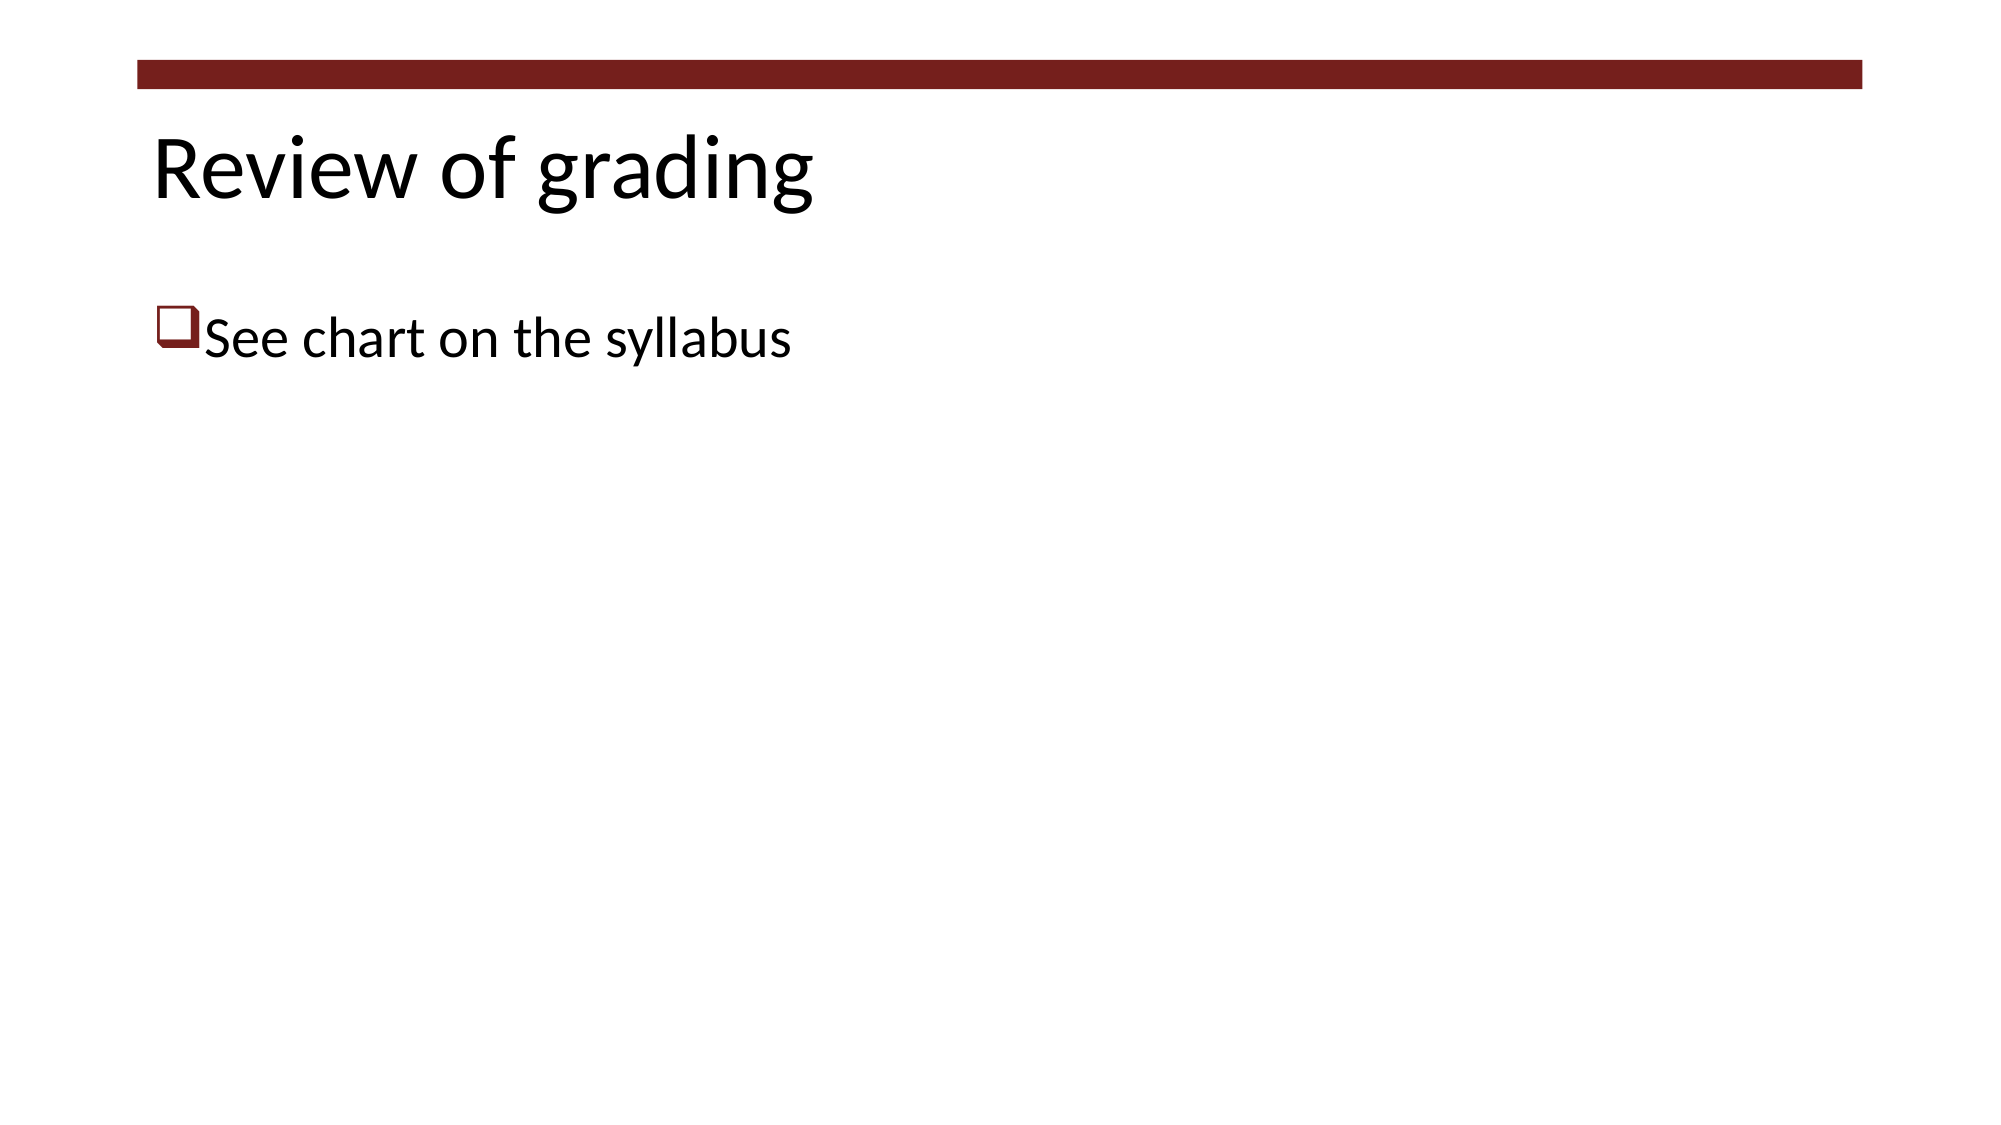

# Review of grading
See chart on the syllabus